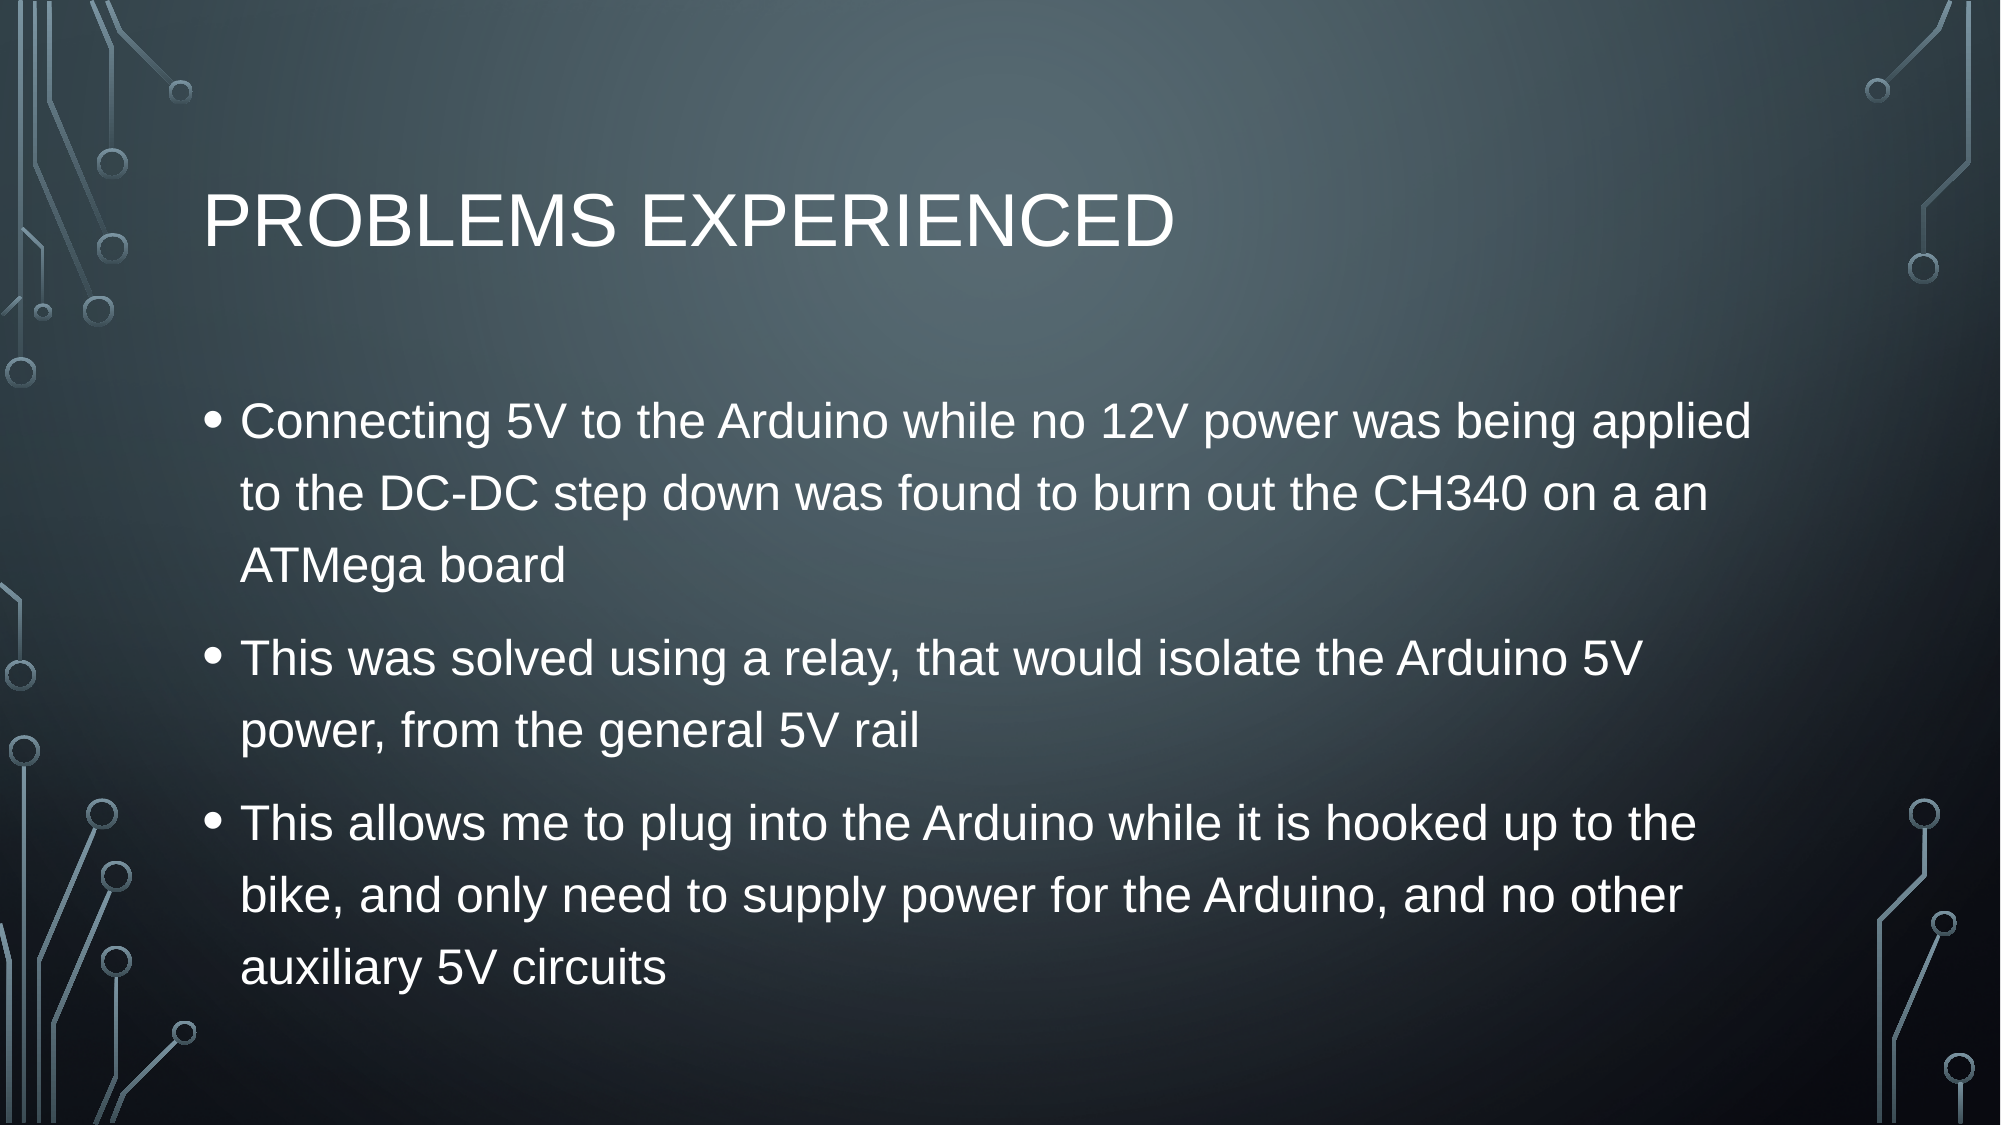

# Problems experienced
Connecting 5V to the Arduino while no 12V power was being applied to the DC-DC step down was found to burn out the CH340 on a an ATMega board
This was solved using a relay, that would isolate the Arduino 5V power, from the general 5V rail
This allows me to plug into the Arduino while it is hooked up to the bike, and only need to supply power for the Arduino, and no other auxiliary 5V circuits